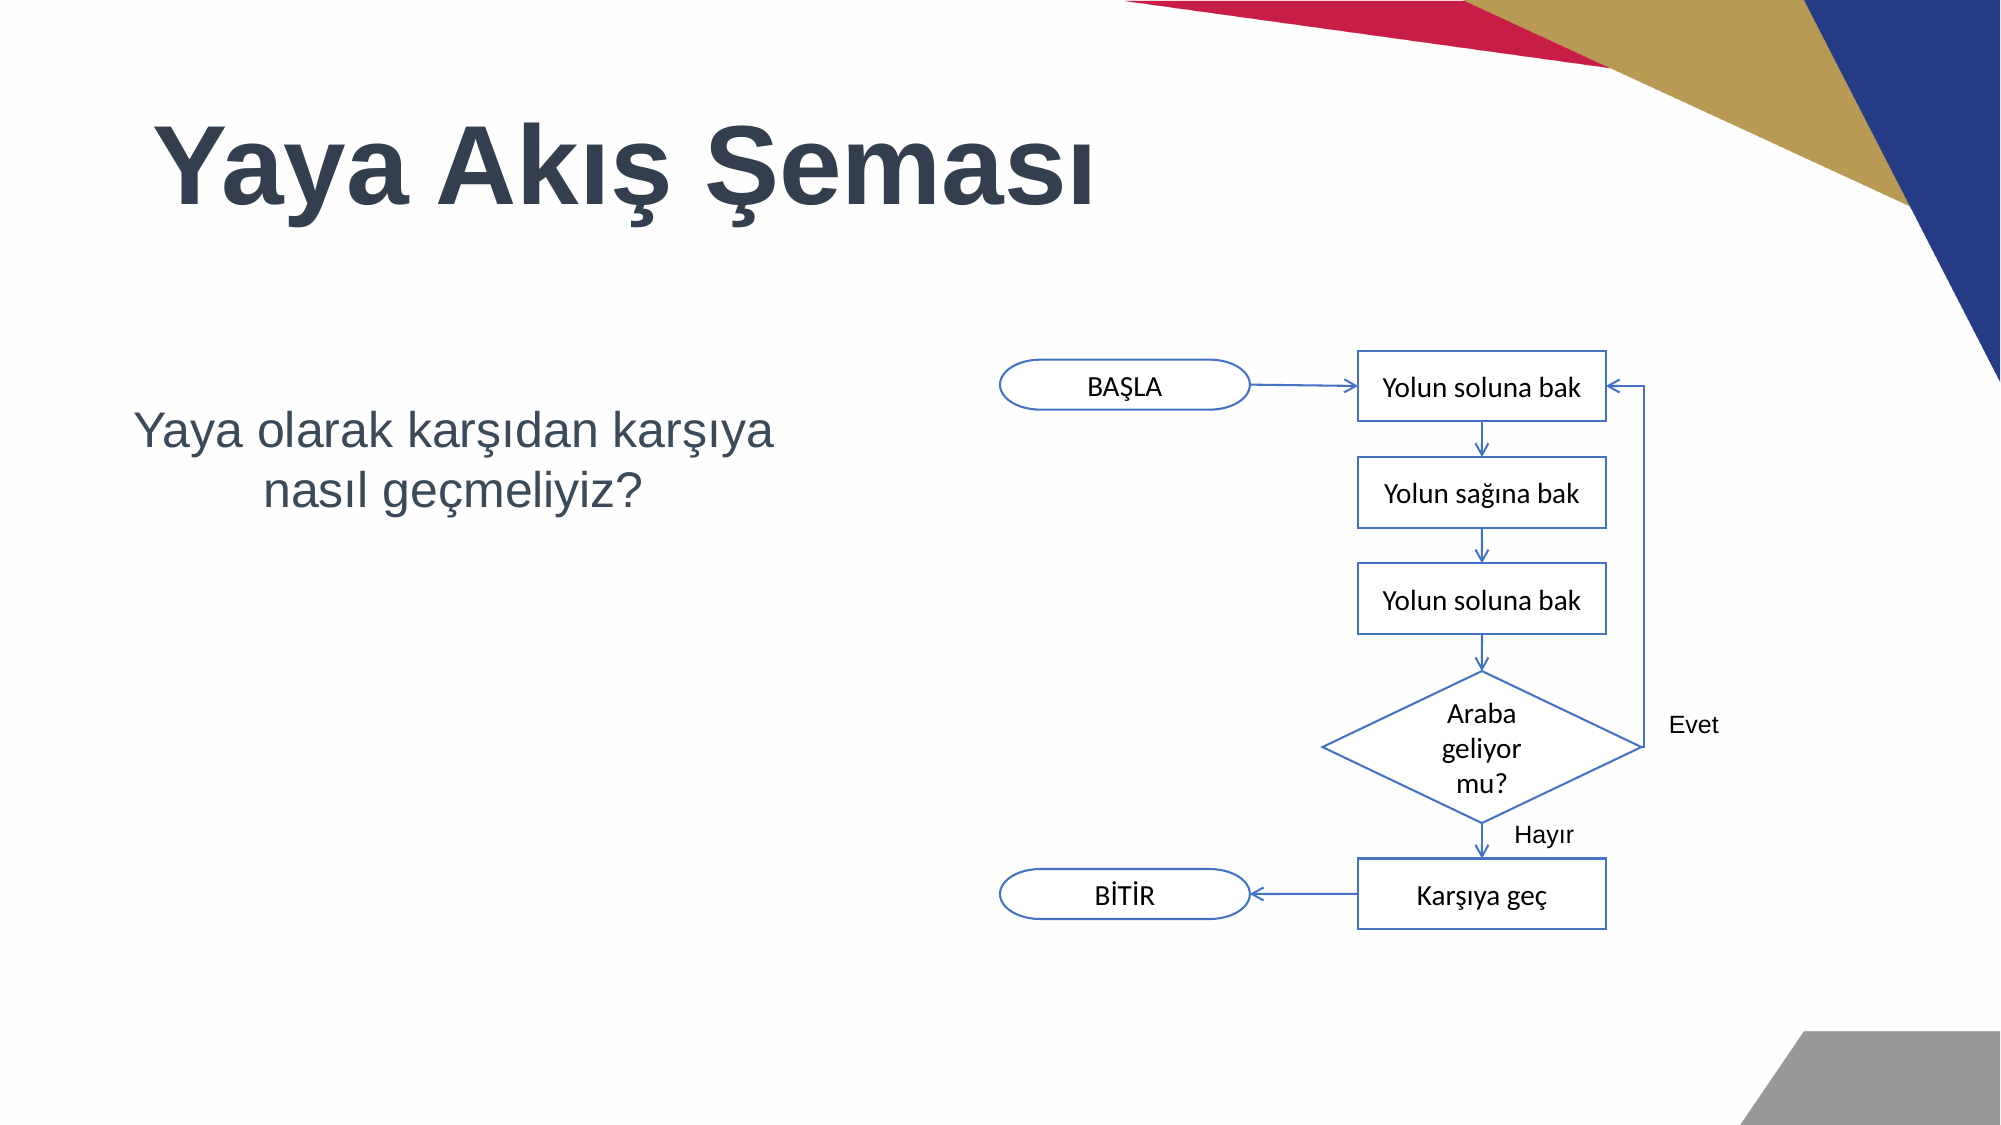

# Yaya Akış Şeması

Yolun soluna bak
BAŞLA
Yaya olarak karşıdan karşıya nasıl geçmeliyiz?
Yolun sağına bak
Yolun soluna bak
Araba geliyor mu?
Evet
Hayır
Karşıya geç
BİTİR